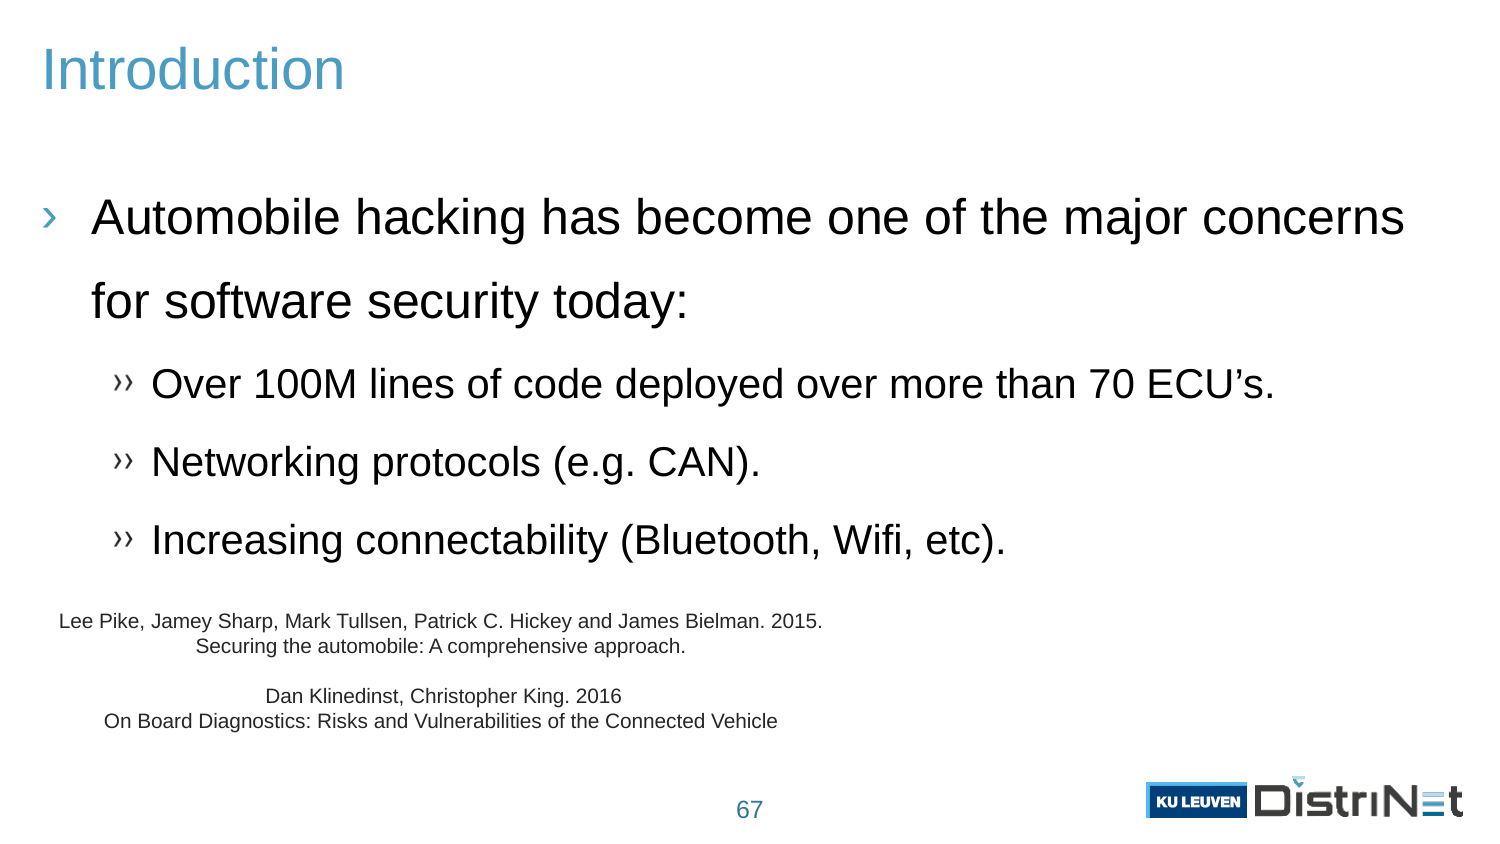

# Introduction
Automobile hacking has become one of the major concerns for software security today:
Over 100M lines of code deployed over more than 70 ECU’s.
Networking protocols (e.g. CAN).
Increasing connectability (Bluetooth, Wifi, etc).
Lee Pike, Jamey Sharp, Mark Tullsen, Patrick C. Hickey and James Bielman. 2015.
Securing the automobile: A comprehensive approach.

Dan Klinedinst, Christopher King. 2016
On Board Diagnostics: Risks and Vulnerabilities of the Connected Vehicle

67